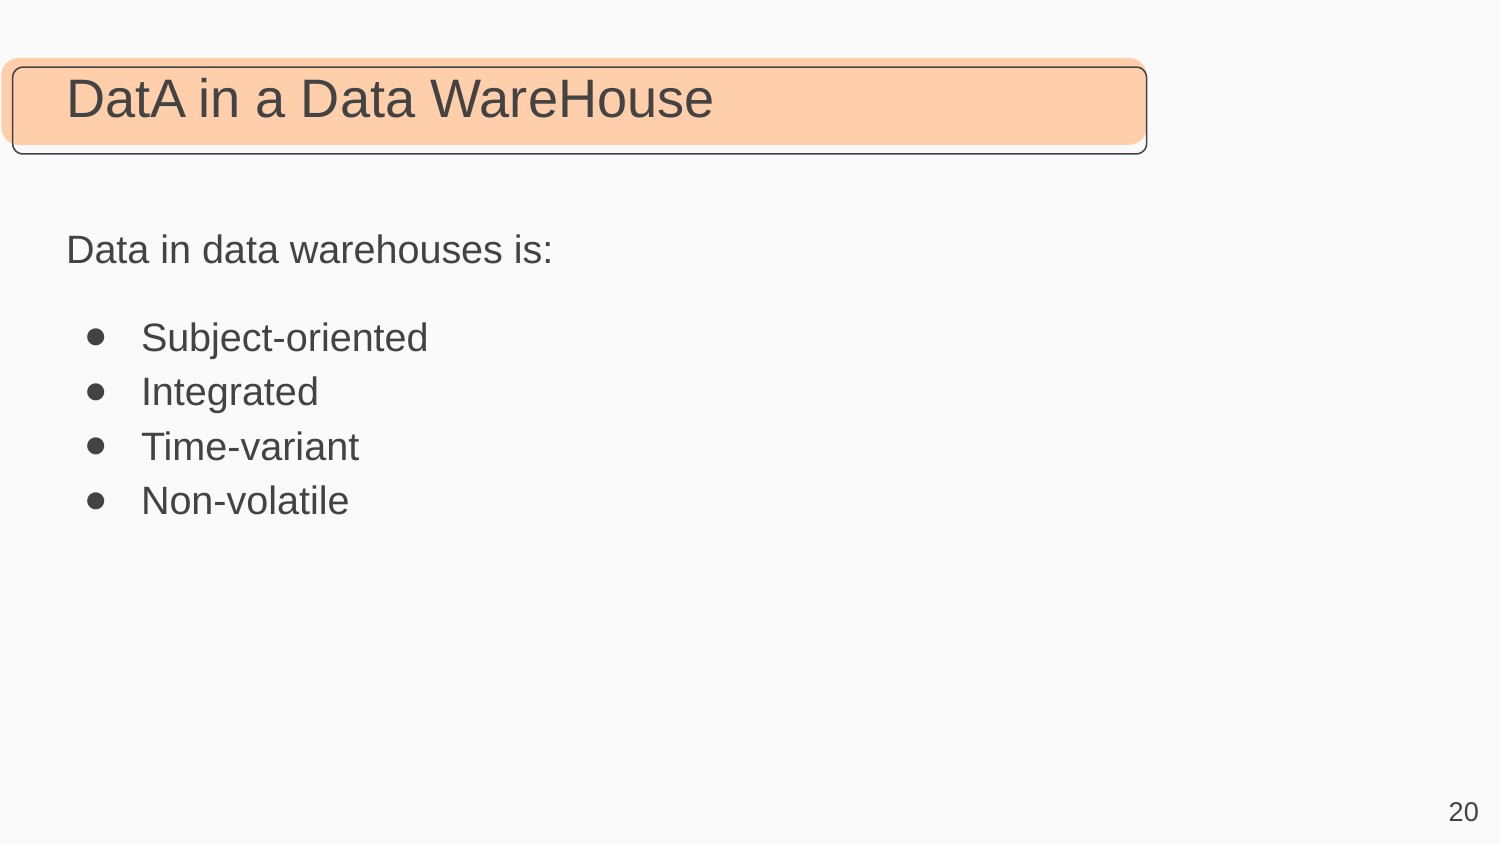

DatA in a Data WareHouse
Data in data warehouses is:
Subject-oriented
Integrated
Time-variant
Non-volatile

20